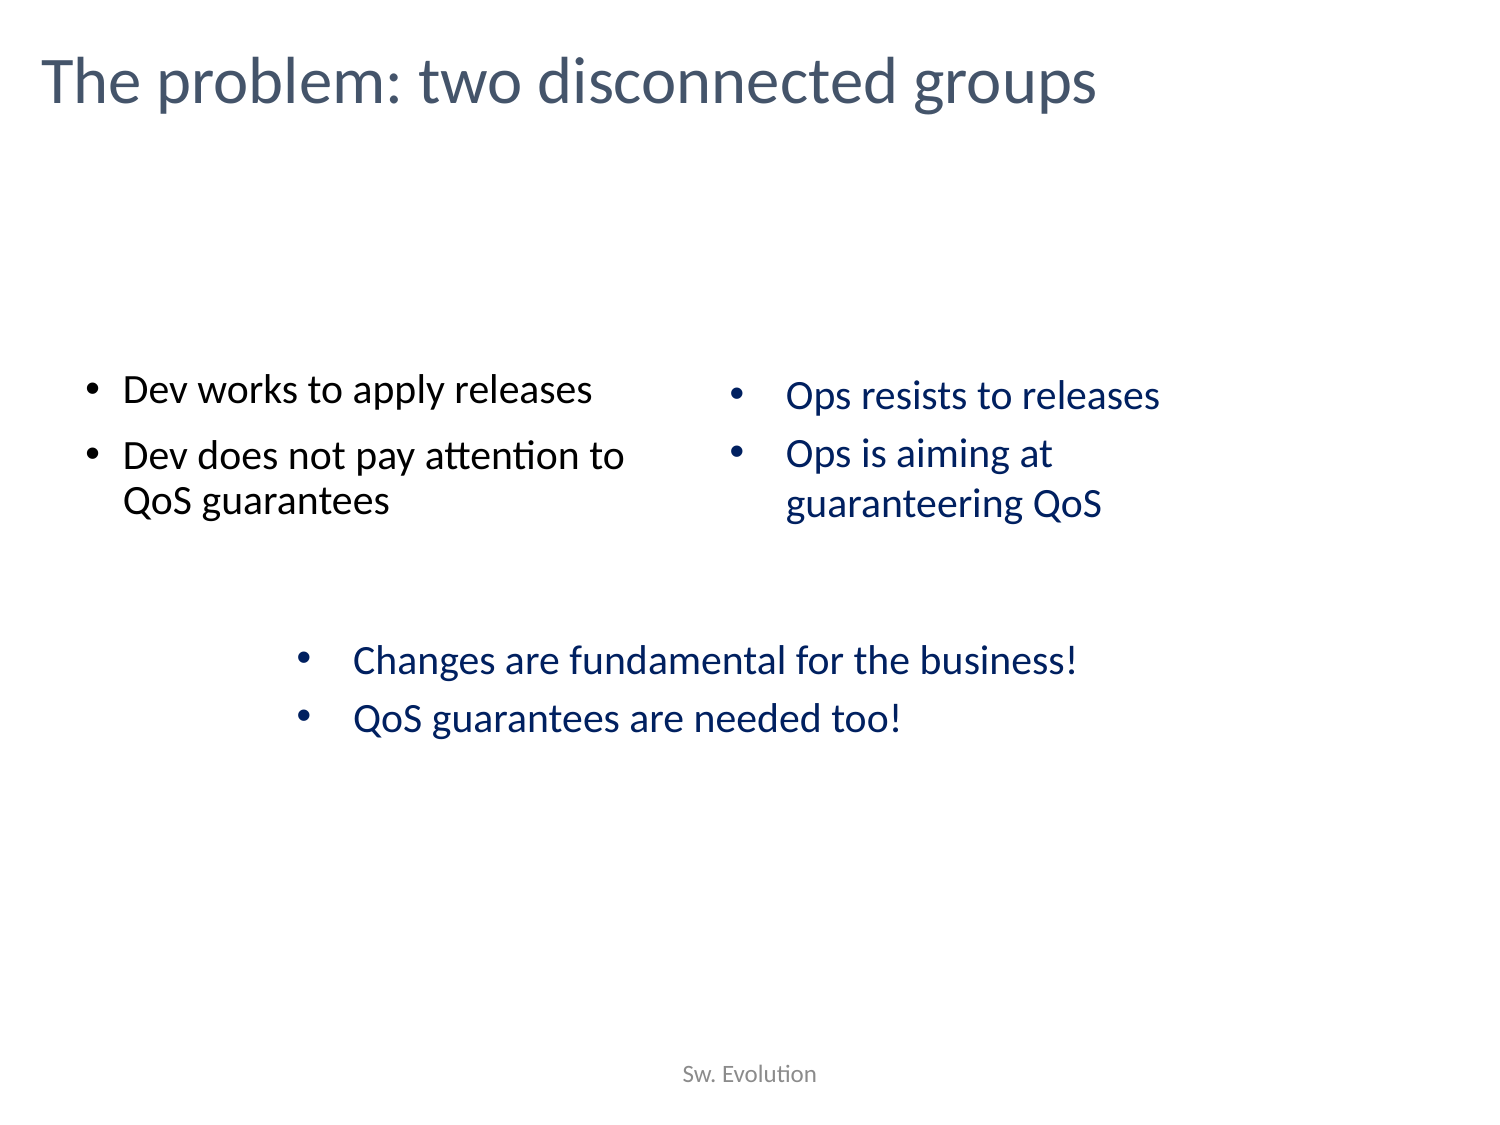

The problem: two disconnected groups
Ops resists to releases
Ops is aiming at guaranteering QoS
Dev works to apply releases
Dev does not pay attention to QoS guarantees
Changes are fundamental for the business!
QoS guarantees are needed too!
Sw. Evolution